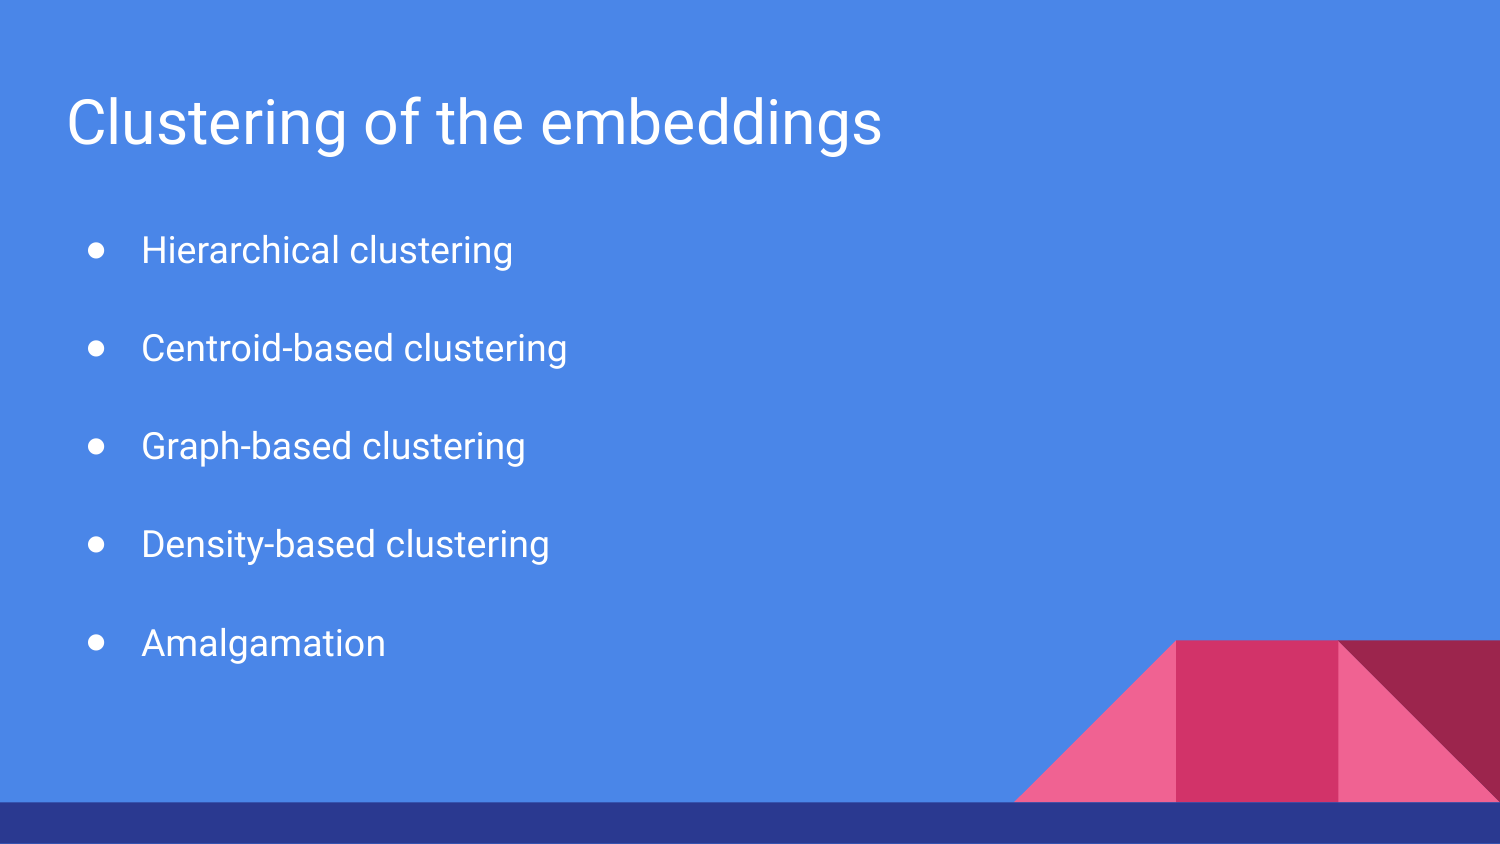

# Clustering of the embeddings
Hierarchical clustering
Centroid-based clustering
Graph-based clustering
Density-based clustering
Amalgamation